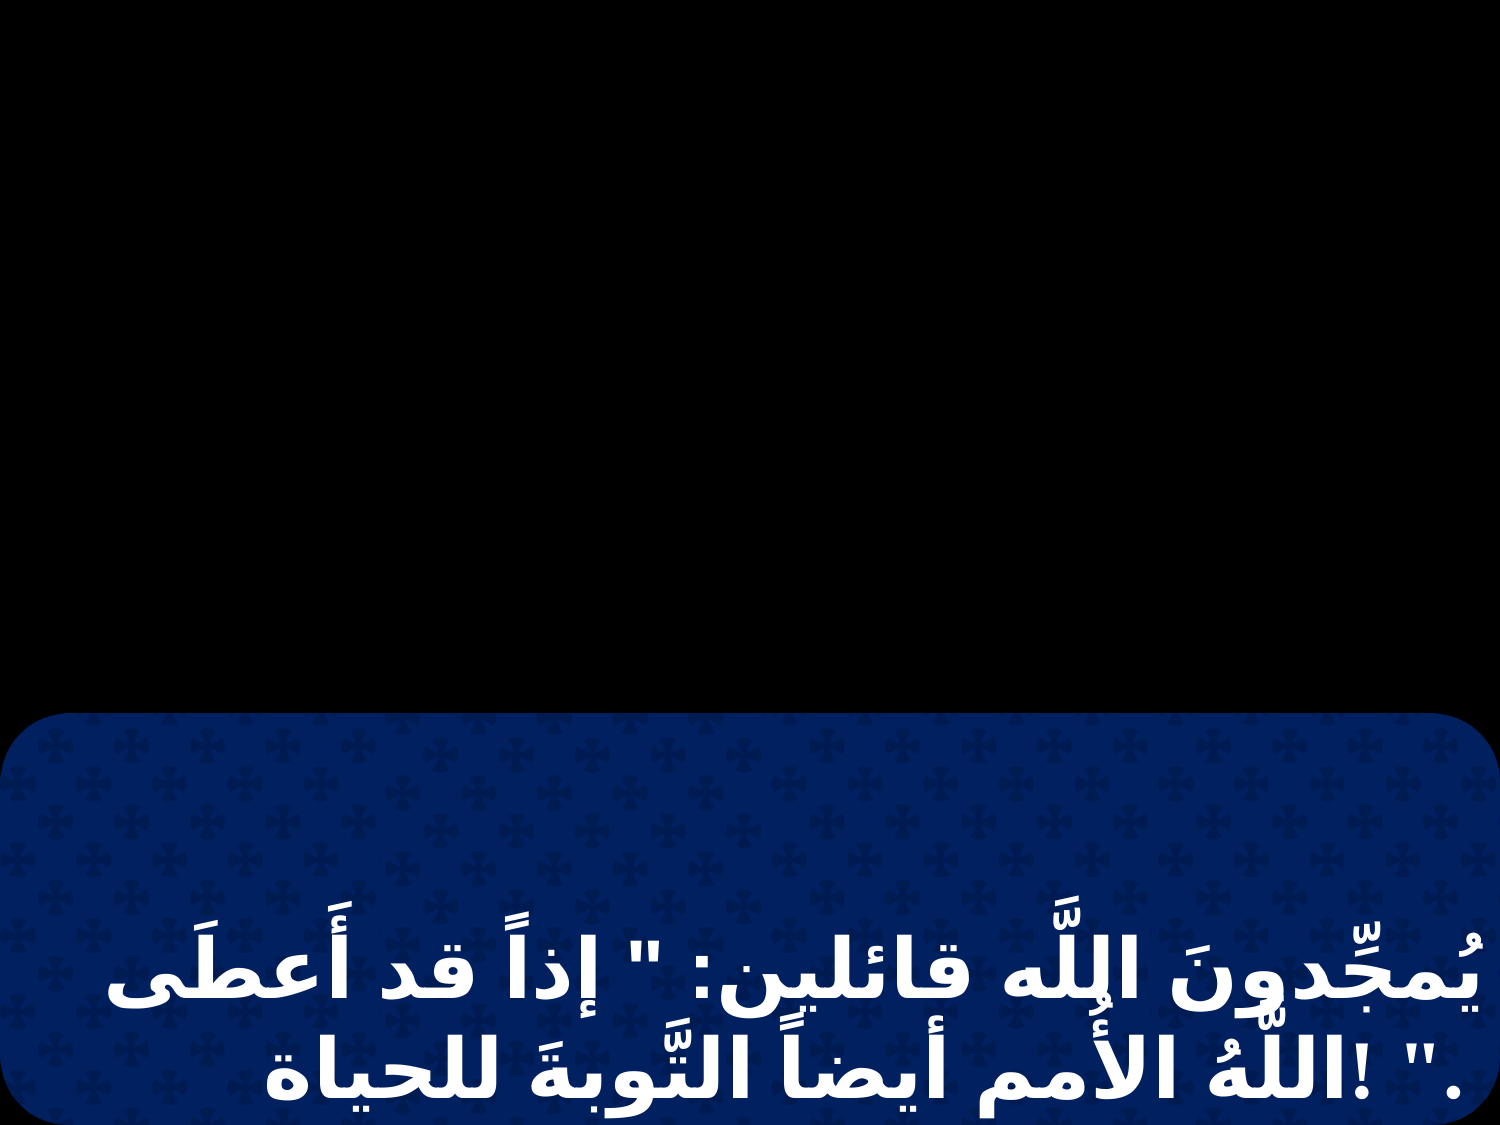

يُمجِّدونَ اللَّه قائلين: " إذاً قد أَعطَى اللَّهُ الأُمم أيضاً التَّوبةَ للحياة! ".